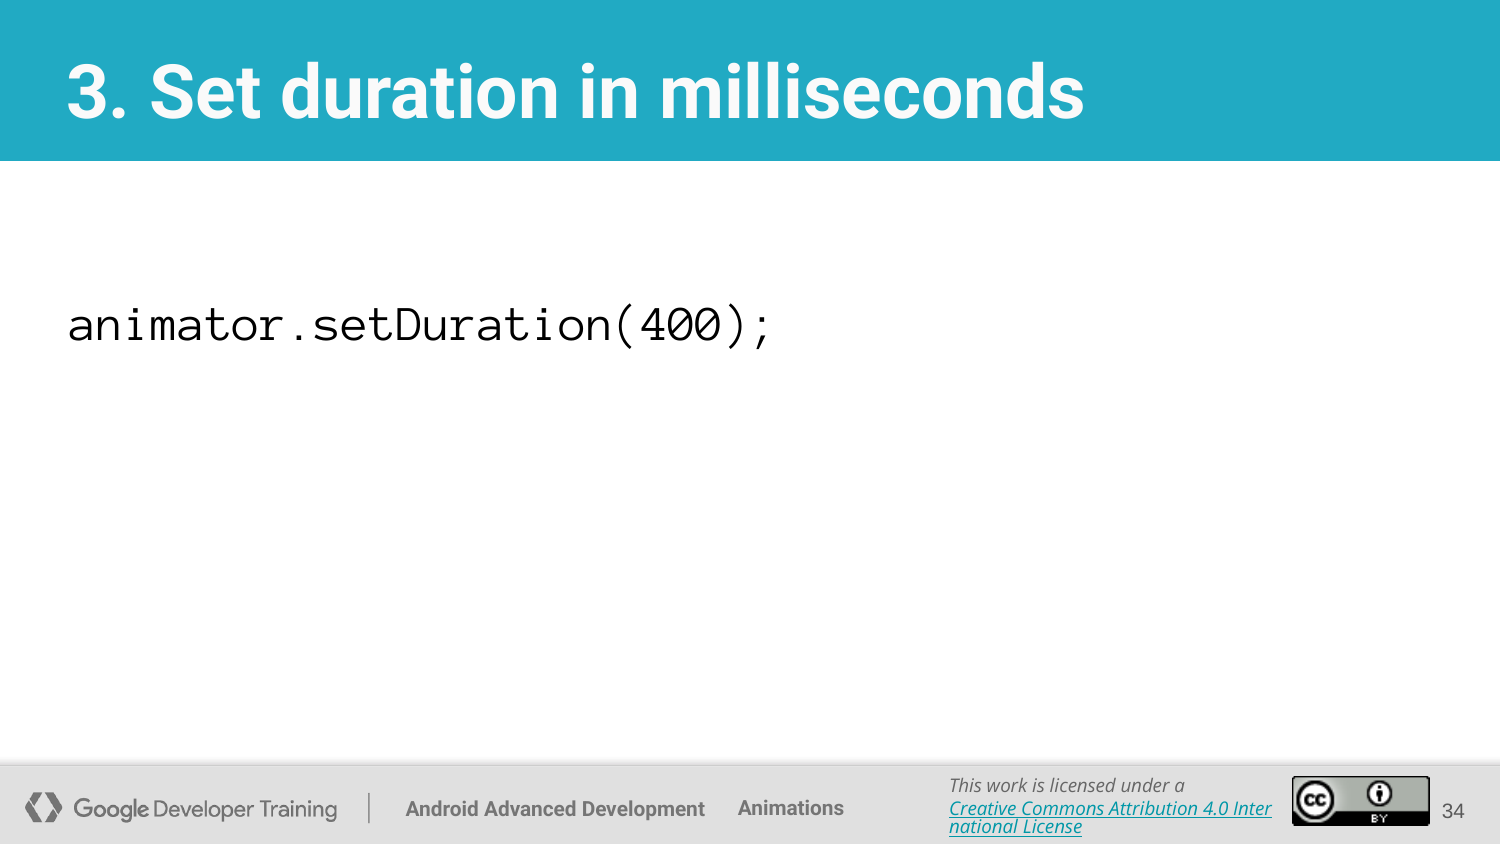

# 3. Set duration in milliseconds

animator.setDuration(400);
34